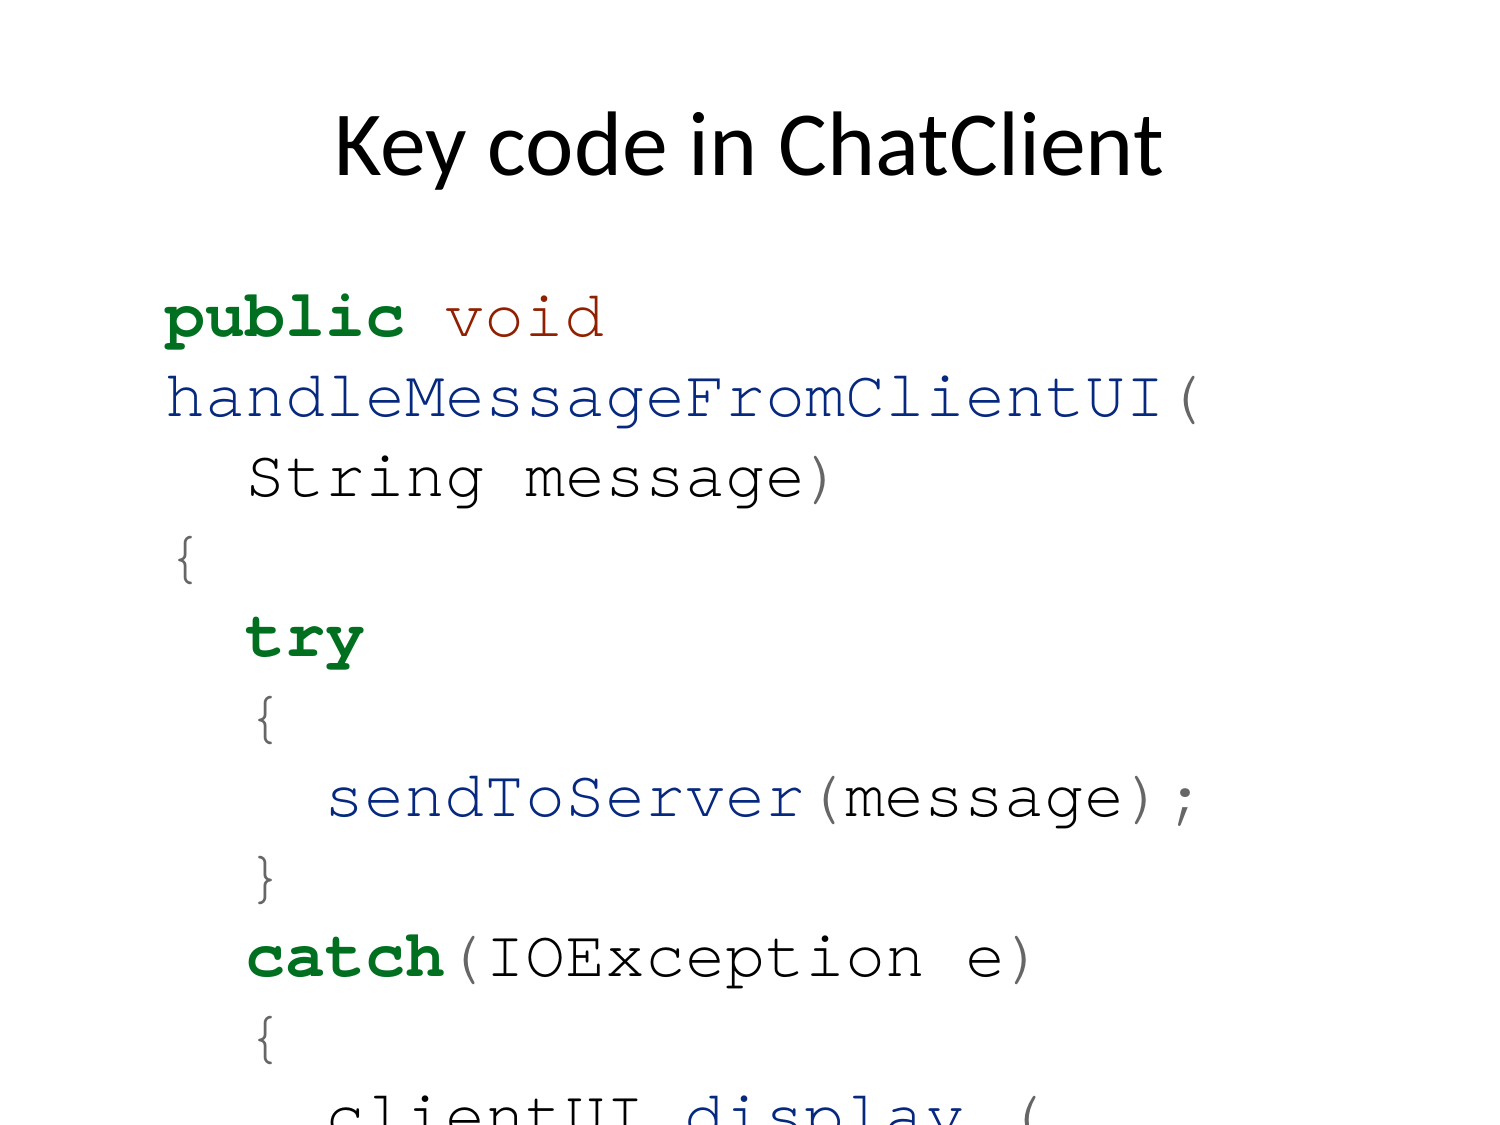

# Key code in ChatClient
public void handleMessageFromClientUI(
  String message)
{
  try
  {
    sendToServer(message);
  }
  catch(IOException e)
  {
    clientUI.display (
       "Could not send message. " +
       "Terminating client.");
    quit();
  }
}